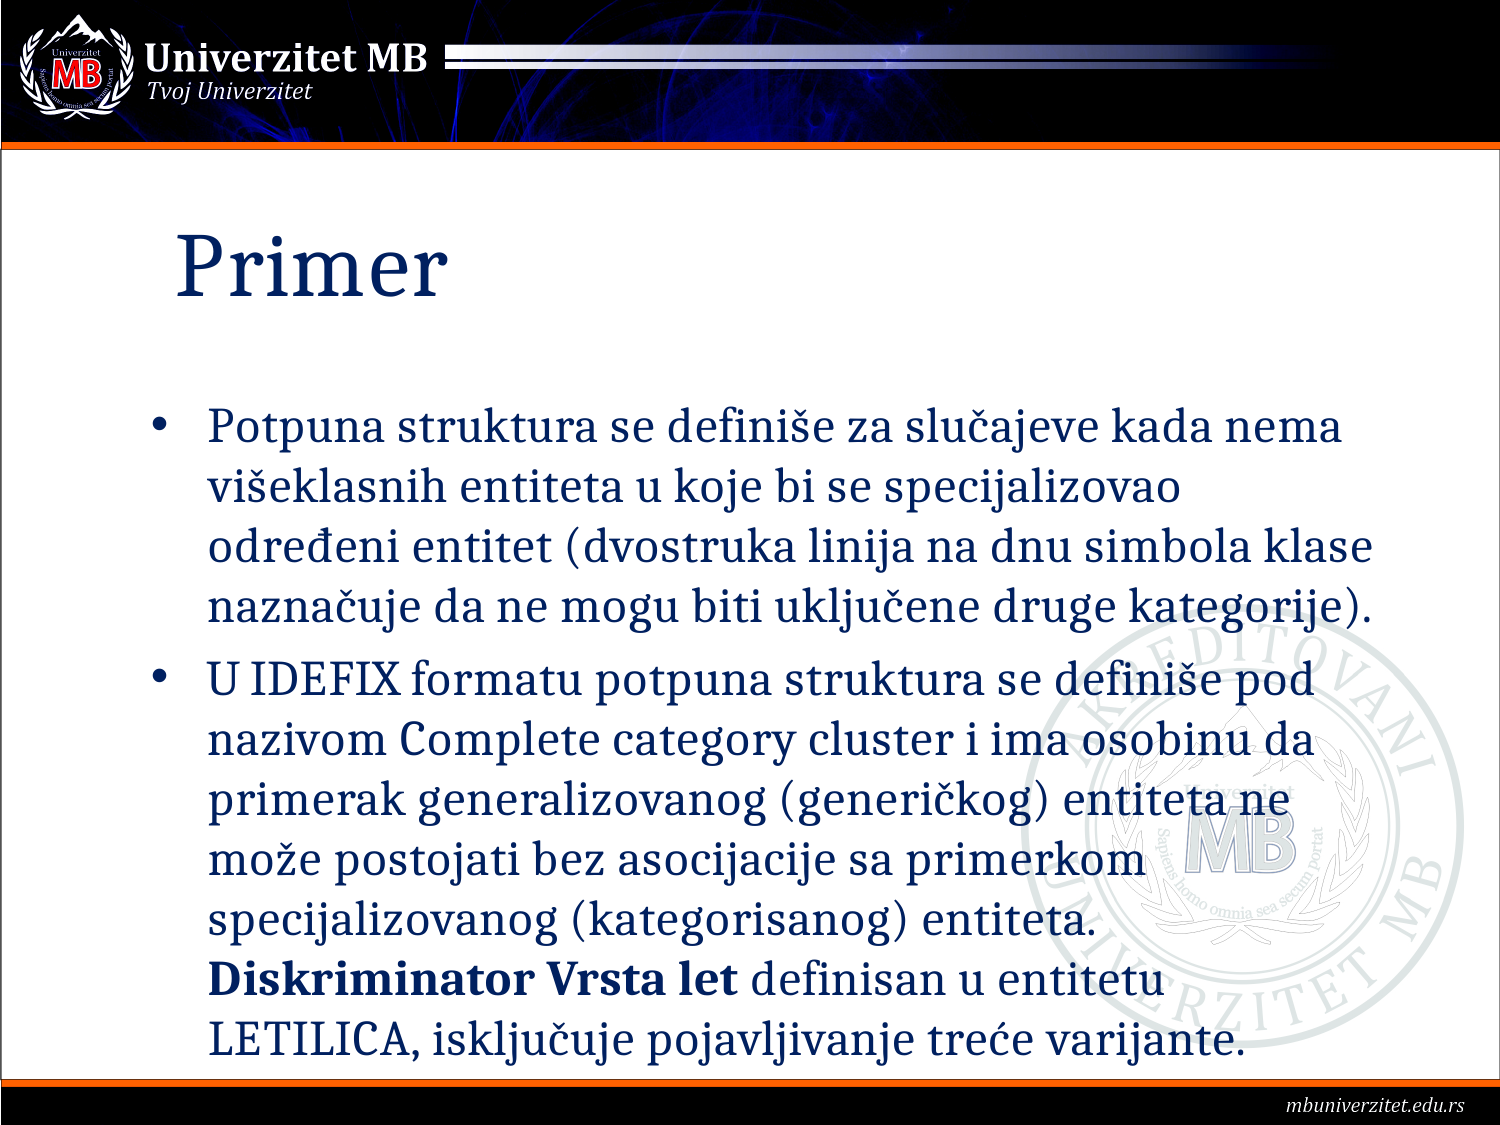

# Primer
Potpuna struktura se definiše za slučajeve kada nema višeklasnih entiteta u koje bi se specijalizovao određeni entitet (dvostruka linija na dnu simbola klase naznačuje da ne mogu biti uključene druge kategorije).
U IDEFIX formatu potpuna struktura se definiše pod nazivom Complete category cluster i ima osobinu da primerak generalizovanog (generičkog) entiteta ne može postojati bez asocijacije sa primerkom specijalizovanog (kategorisanog) entiteta. Diskriminator Vrsta let definisan u entitetu LETILICA, isključuje pojavljivanje treće varijante.